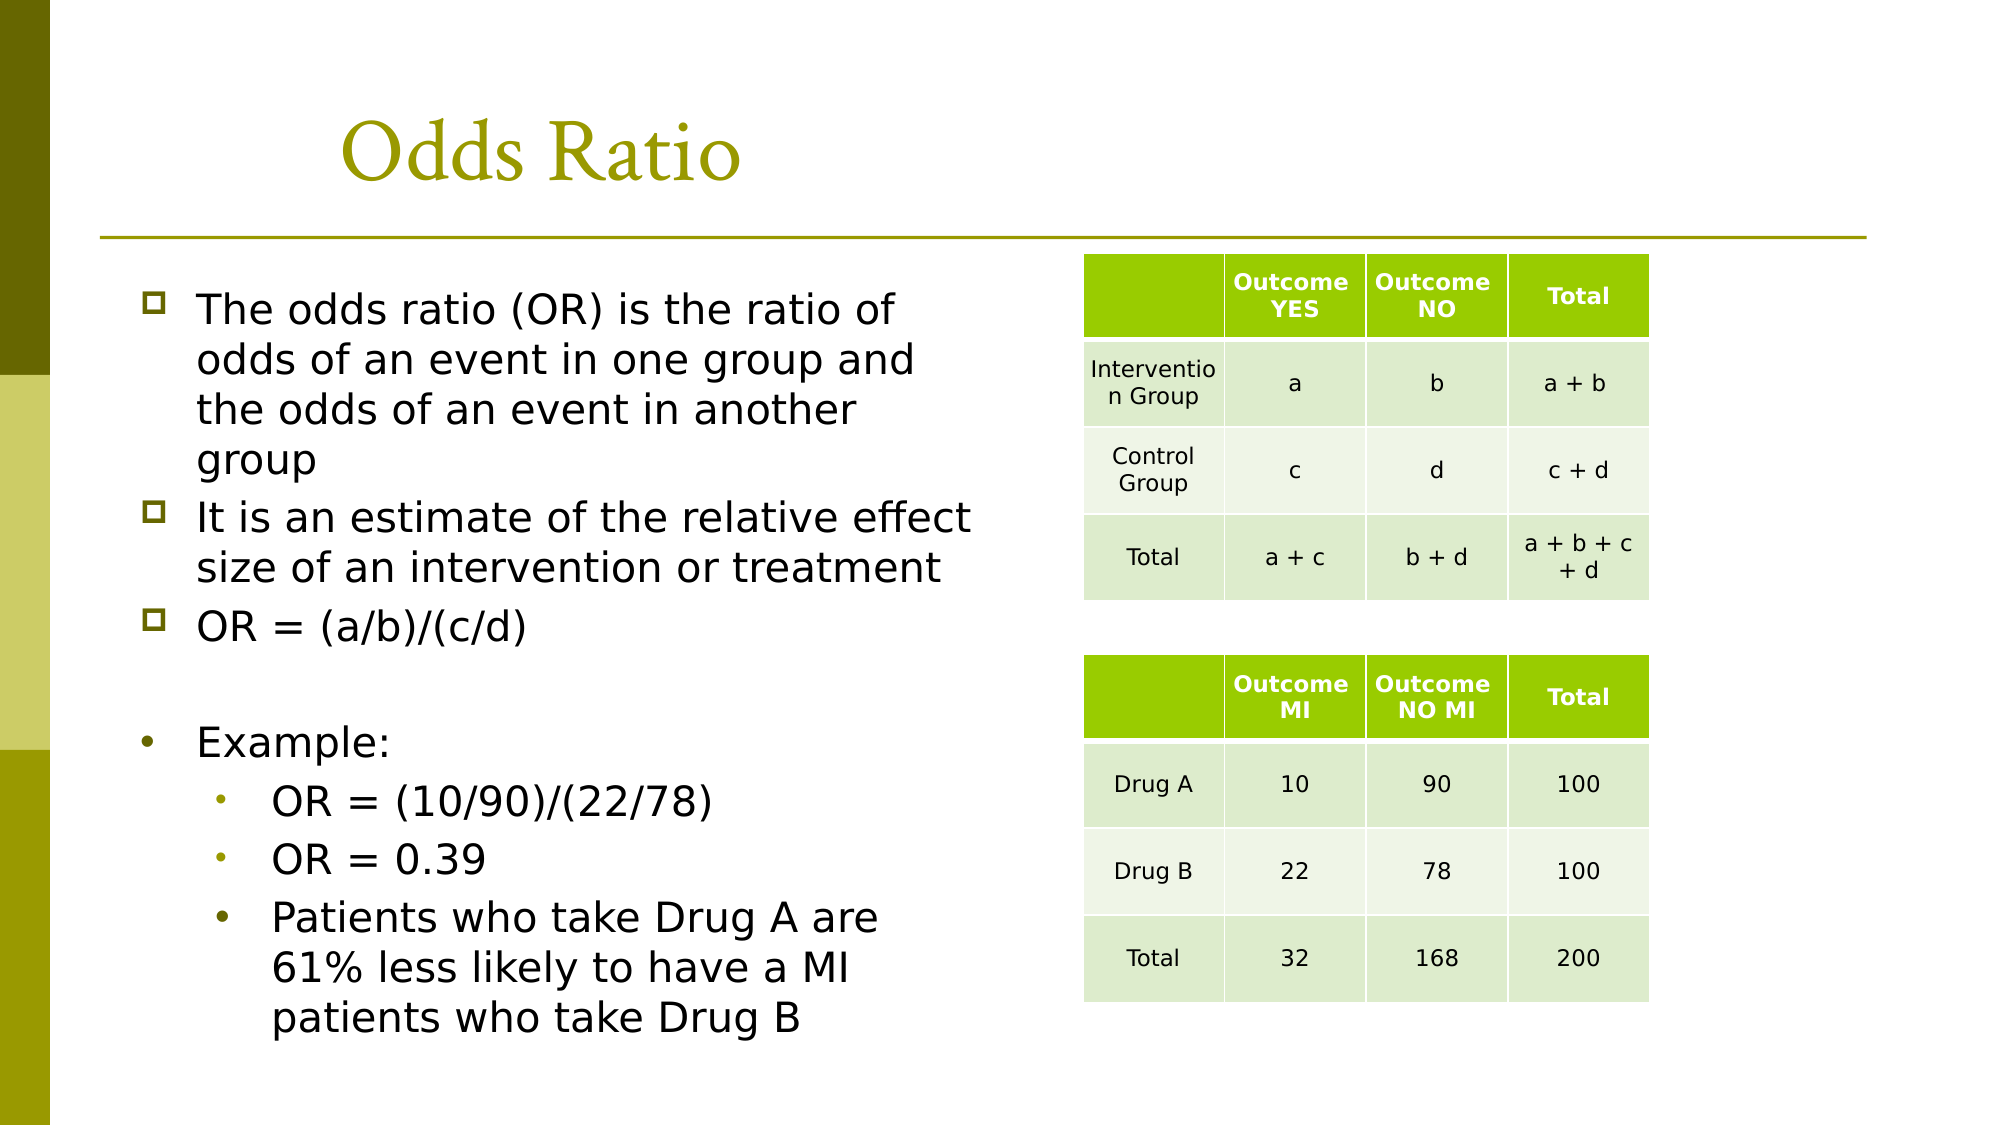

# Odds Ratio
|  | Outcome YES | Outcome NO | Total |
| --- | --- | --- | --- |
| Intervention Group | a | b | a + b |
| Control Group | c | d | c + d |
| Total | a + c | b + d | a + b + c + d |
The odds ratio (OR) is the ratio of odds of an event in one group and the odds of an event in another group
It is an estimate of the relative effect size of an intervention or treatment
OR = (a/b)/(c/d)

Example:
OR = (10/90)/(22/78)
OR = 0.39
Patients who take Drug A are 61% less likely to have a MI patients who take Drug B
|  | Outcome MI | Outcome NO MI | Total |
| --- | --- | --- | --- |
| Drug A | 10 | 90 | 100 |
| Drug B | 22 | 78 | 100 |
| Total | 32 | 168 | 200 |